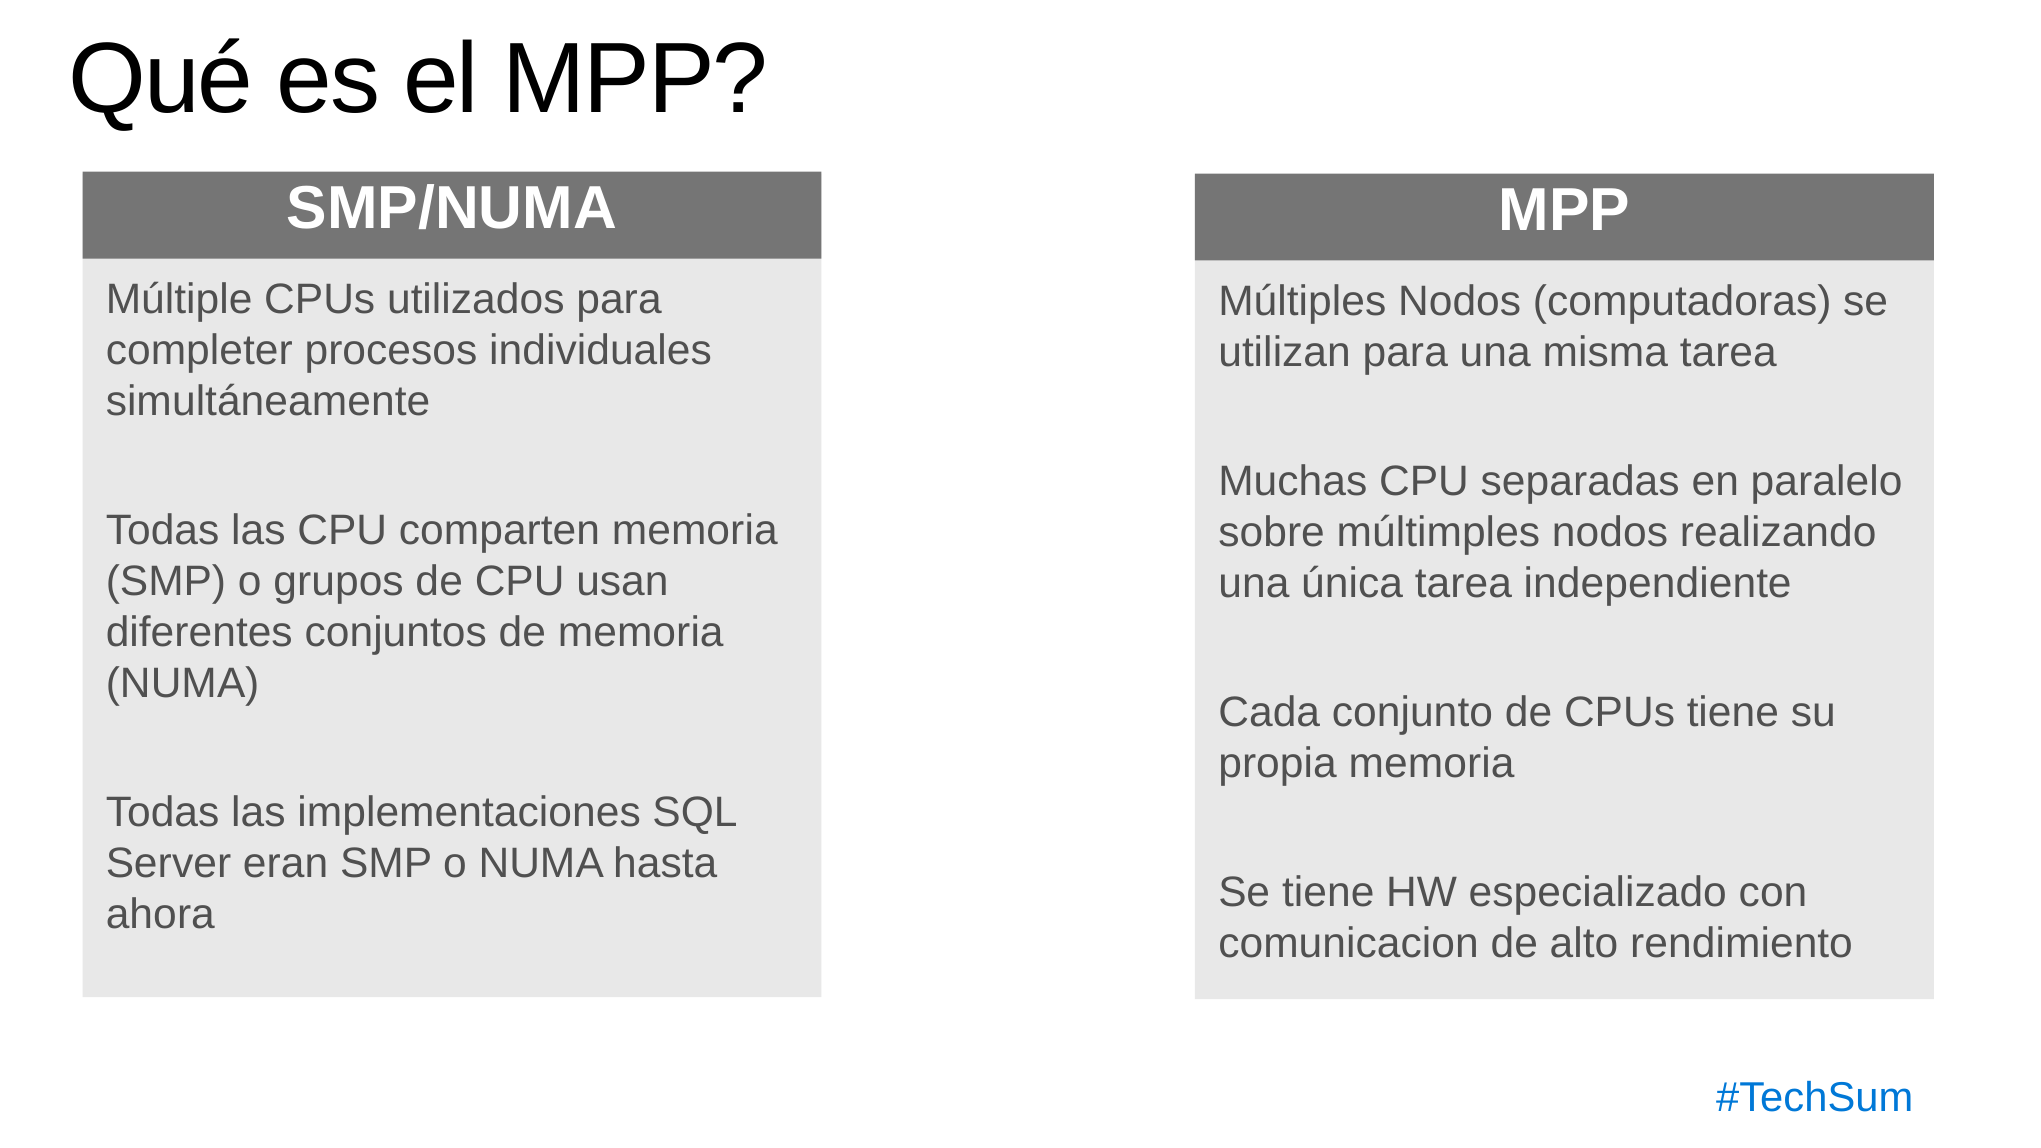

# Qué es el MPP?

SMP/NUMA
Múltiple CPUs utilizados para completer procesos individuales simultáneamente
Todas las CPU comparten memoria (SMP) o grupos de CPU usan diferentes conjuntos de memoria (NUMA)
Todas las implementaciones SQL Server eran SMP o NUMA hasta ahora

MPP
Múltiples Nodos (computadoras) se utilizan para una misma tarea
Muchas CPU separadas en paralelo sobre múltimples nodos realizando una única tarea independiente
Cada conjunto de CPUs tiene su propia memoria
Se tiene HW especializado con comunicacion de alto rendimiento